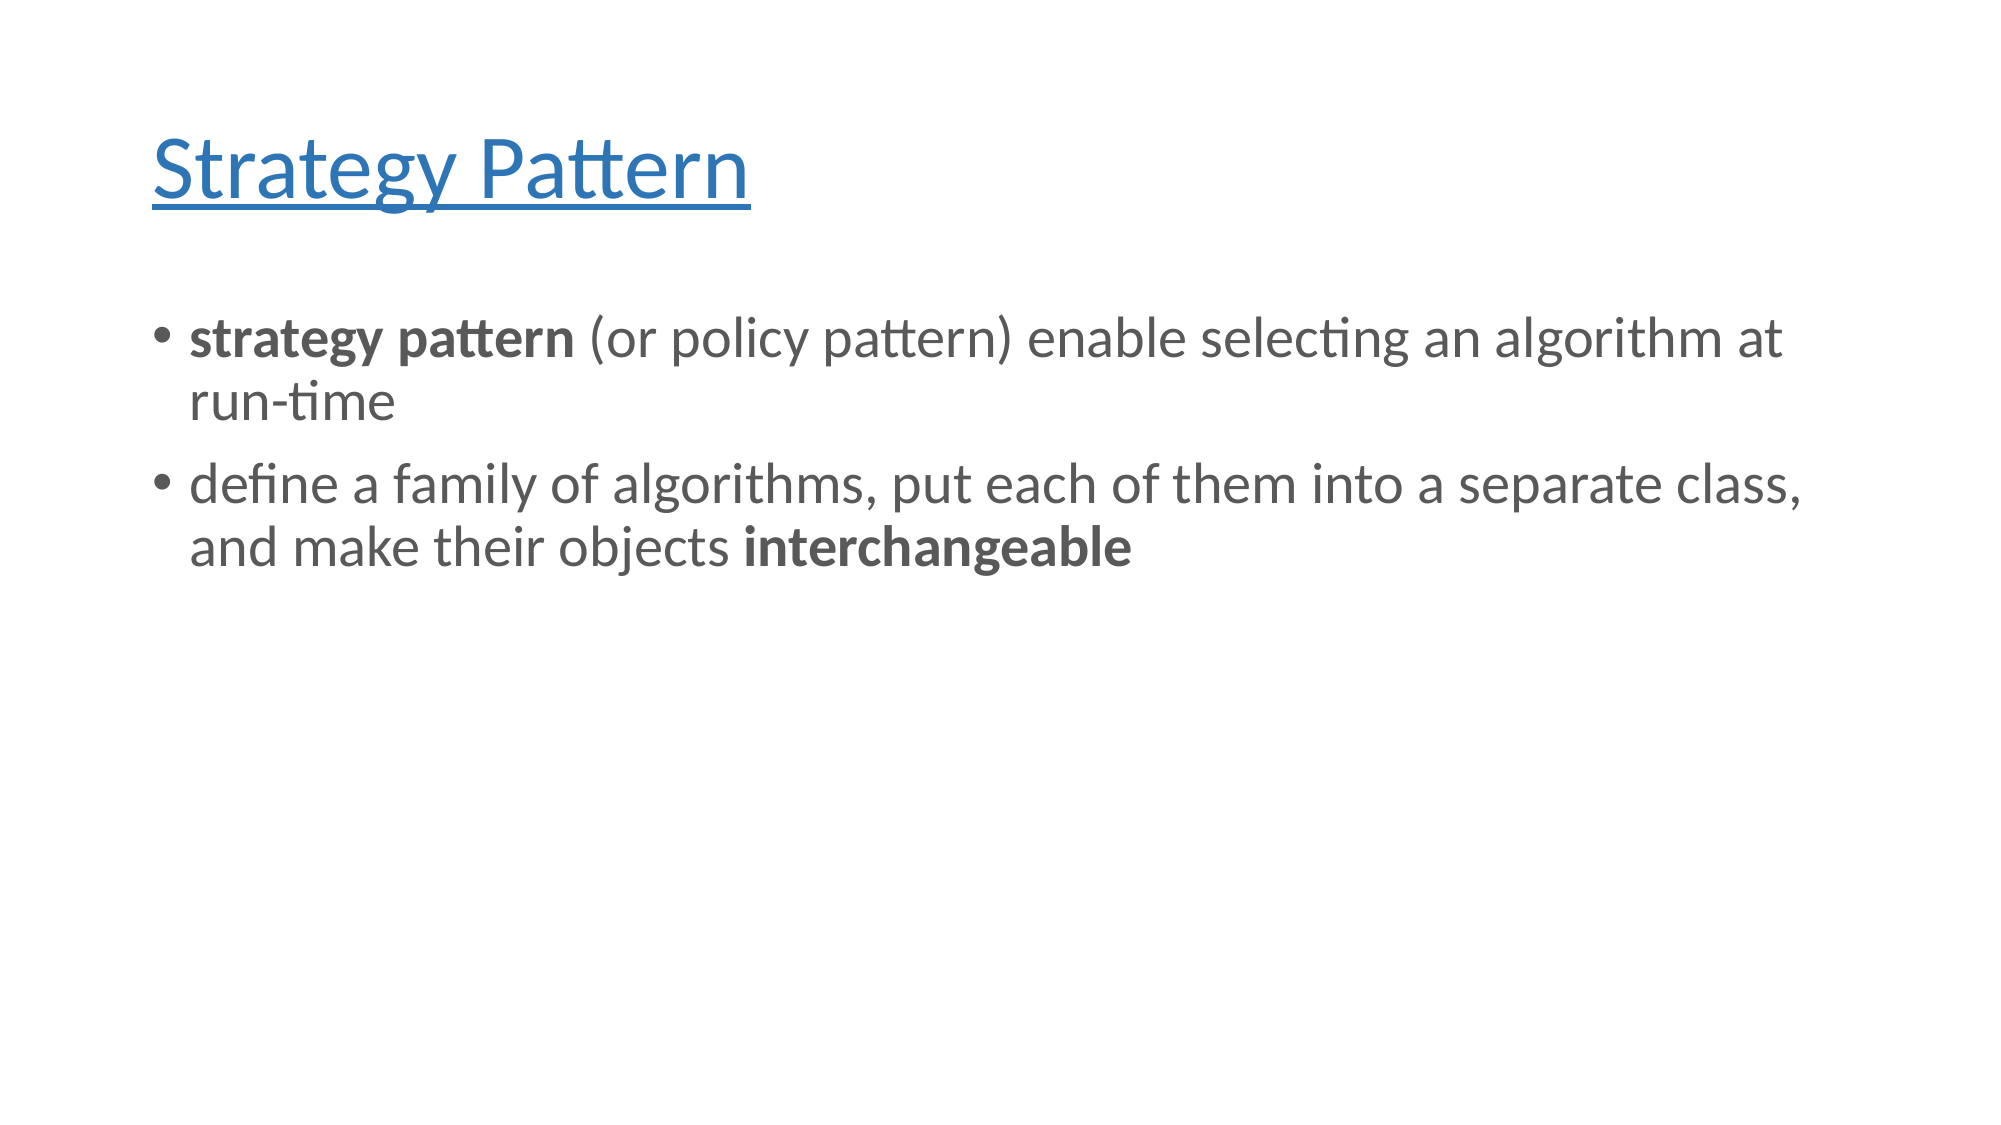

# Strategy Pattern
strategy pattern (or policy pattern) enable selecting an algorithm at run-time
define a family of algorithms, put each of them into a separate class, and make their objects interchangeable